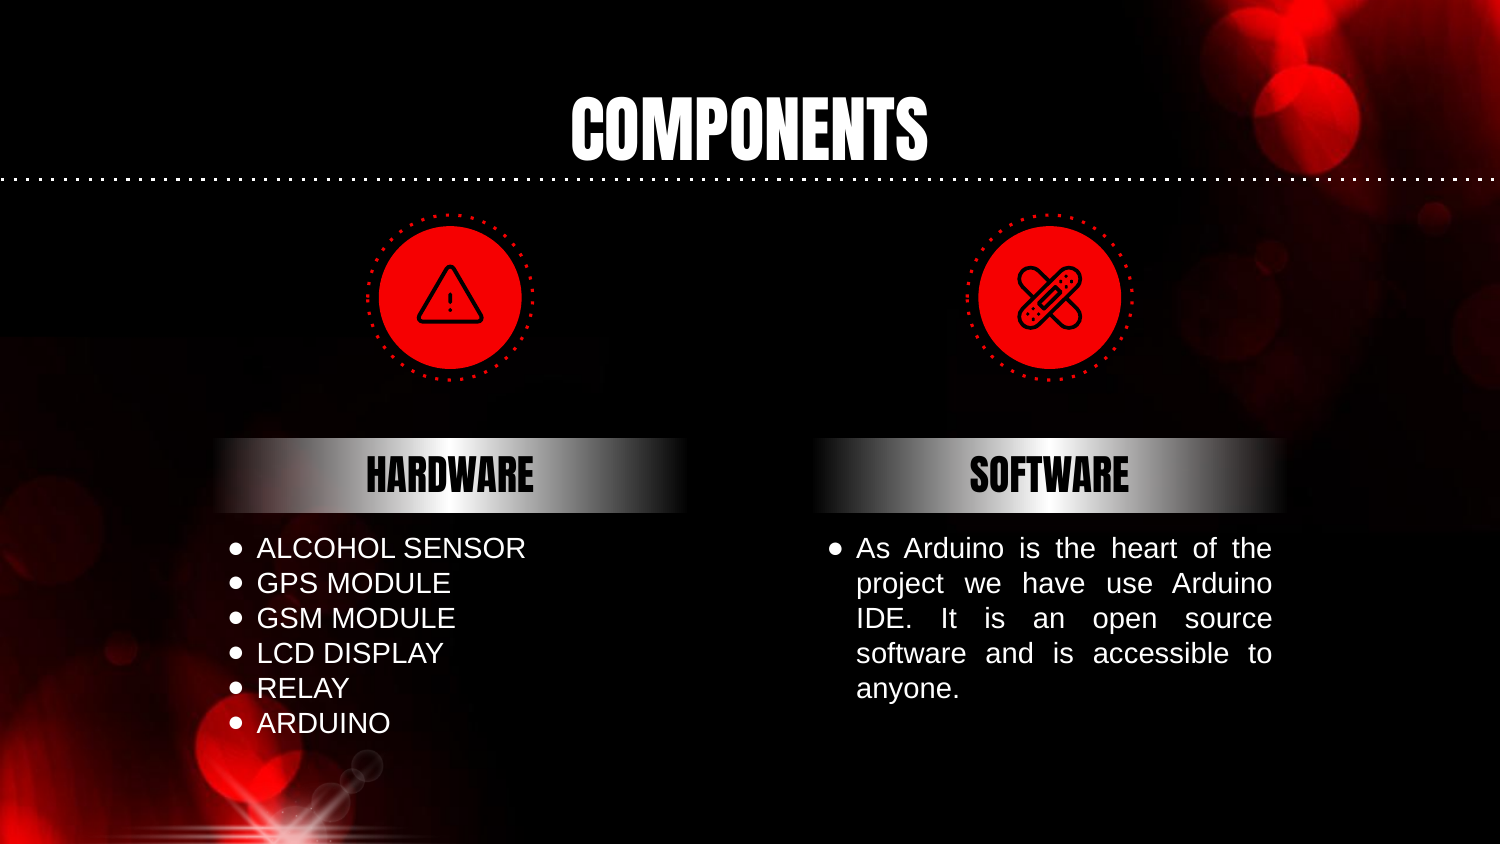

# COMPONENTS

HARDWARE
SOFTWARE
ALCOHOL SENSOR
GPS MODULE
GSM MODULE
LCD DISPLAY
RELAY
ARDUINO
As Arduino is the heart of the project we have use Arduino IDE. It is an open source software and is accessible to anyone.